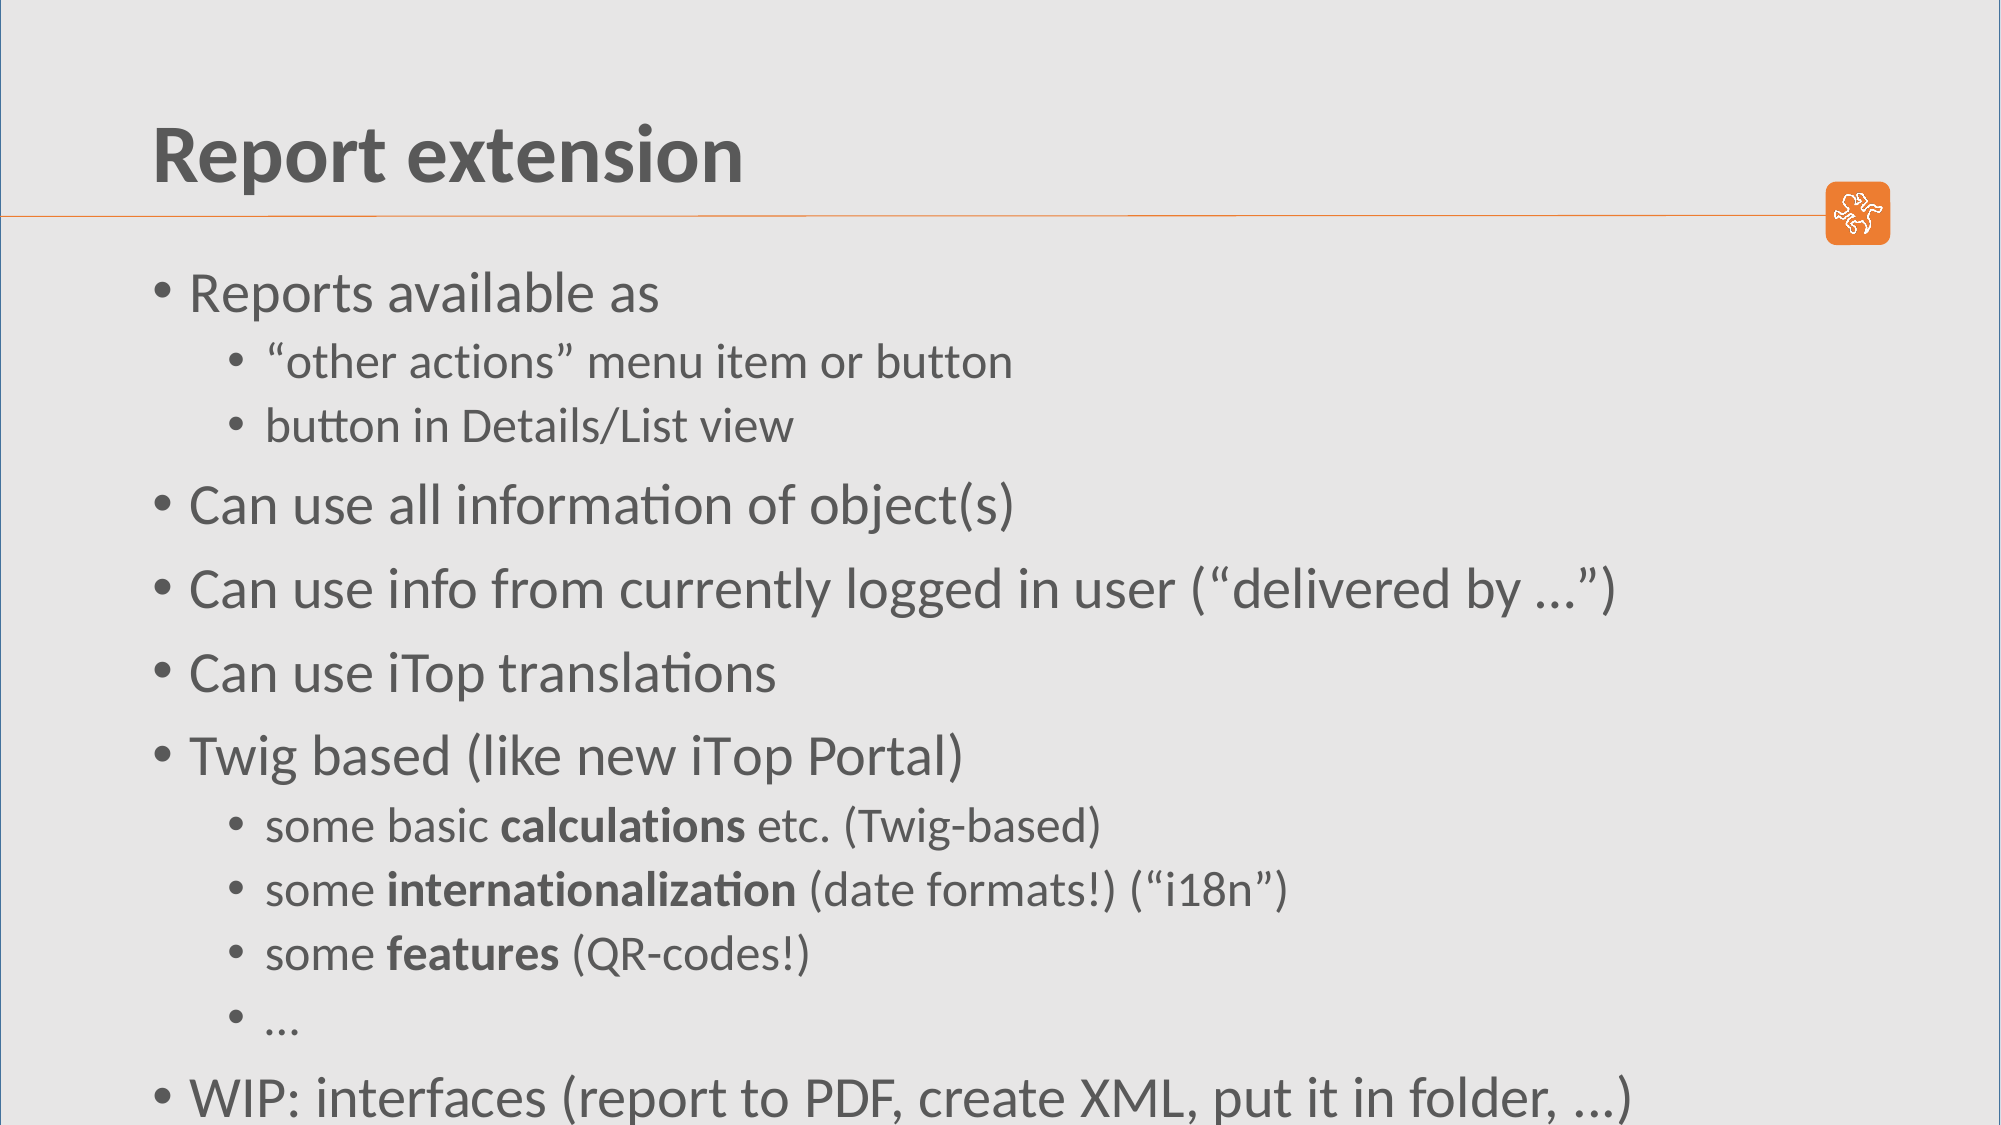

# Report extension
Reports available as
“other actions” menu item or button
button in Details/List view
Can use all information of object(s)
Can use info from currently logged in user (“delivered by …”)
Can use iTop translations
Twig based (like new iTop Portal)
some basic calculations etc. (Twig-based)
some internationalization (date formats!) (“i18n”)
some features (QR-codes!)
…
WIP: interfaces (report to PDF, create XML, put it in folder, ...)